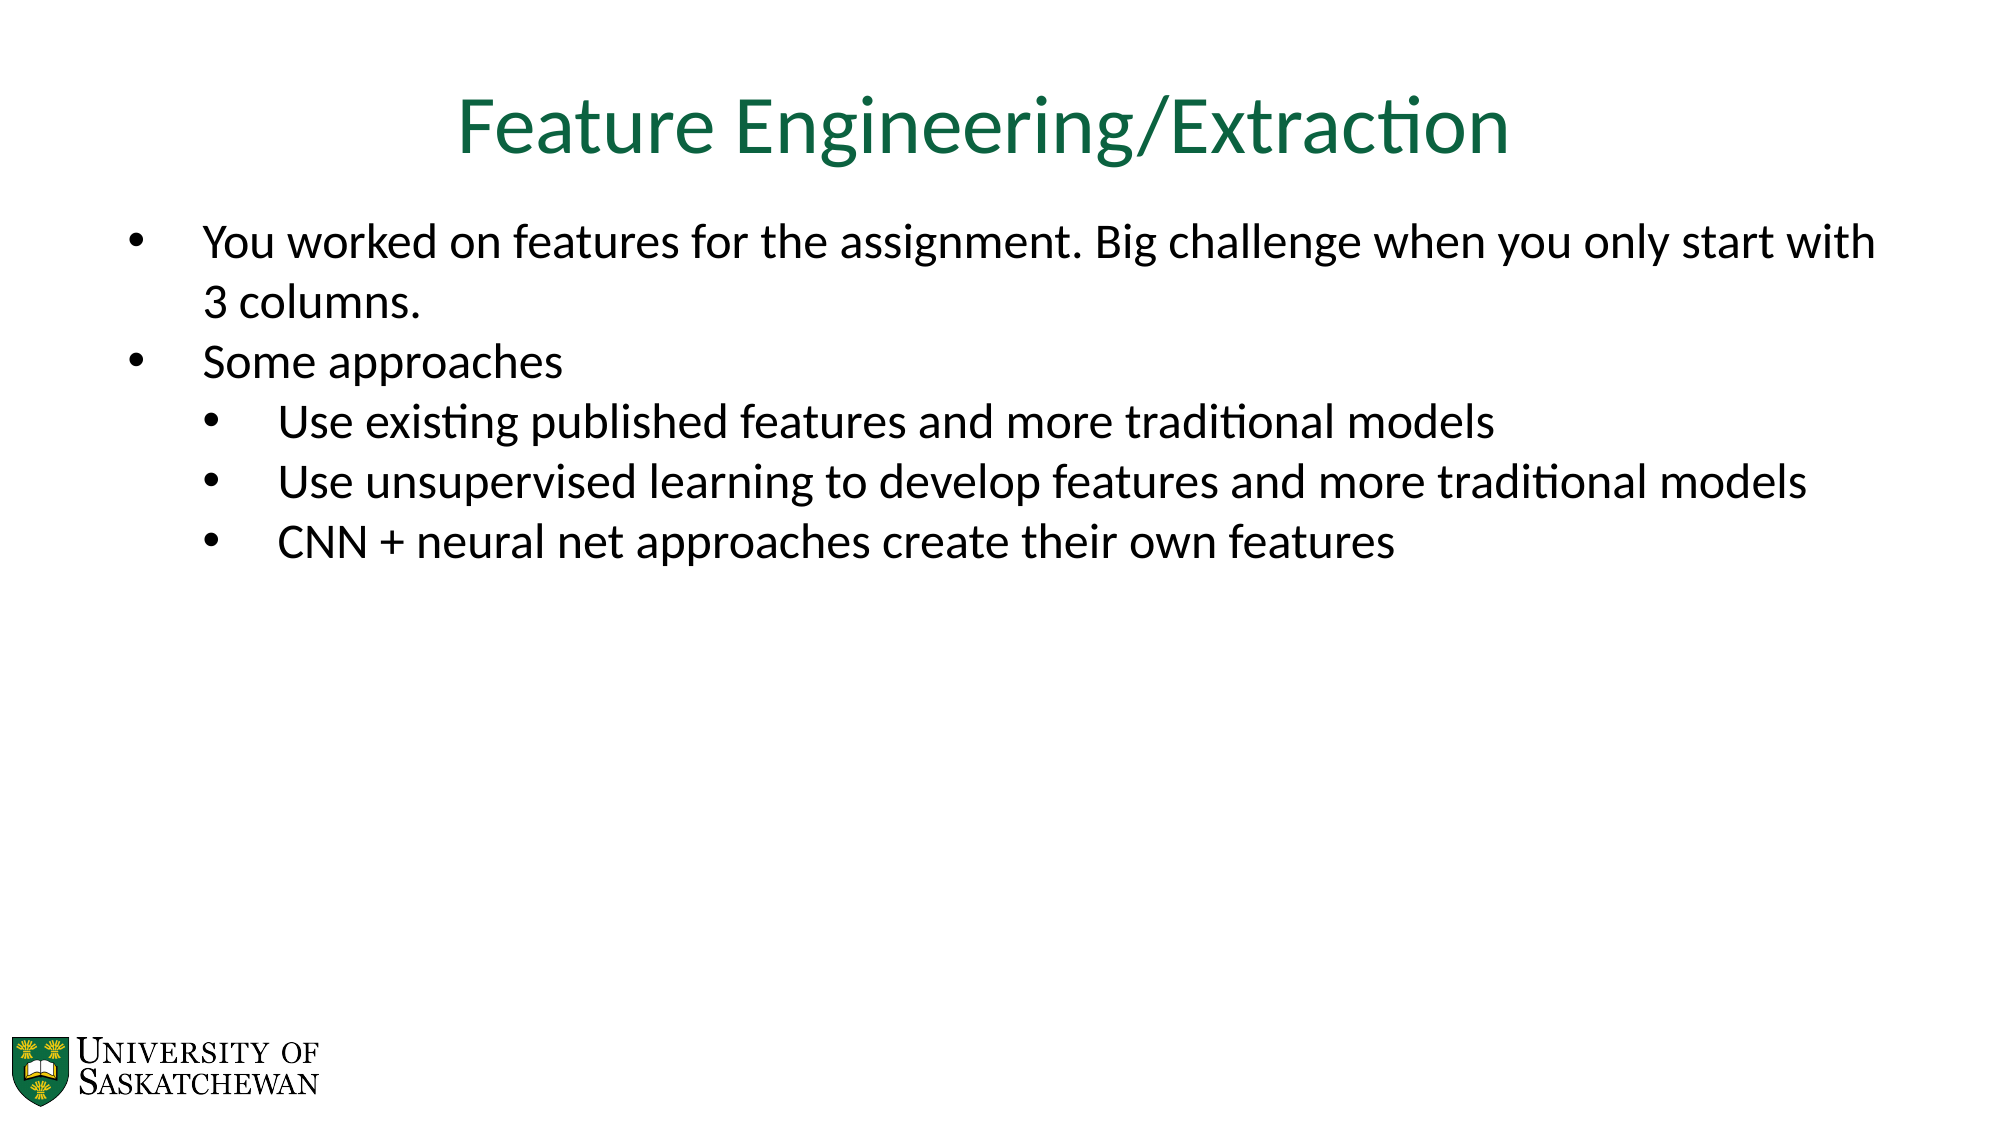

Feature Engineering/Extraction
You worked on features for the assignment. Big challenge when you only start with 3 columns.
Some approaches
Use existing published features and more traditional models
Use unsupervised learning to develop features and more traditional models
CNN + neural net approaches create their own features